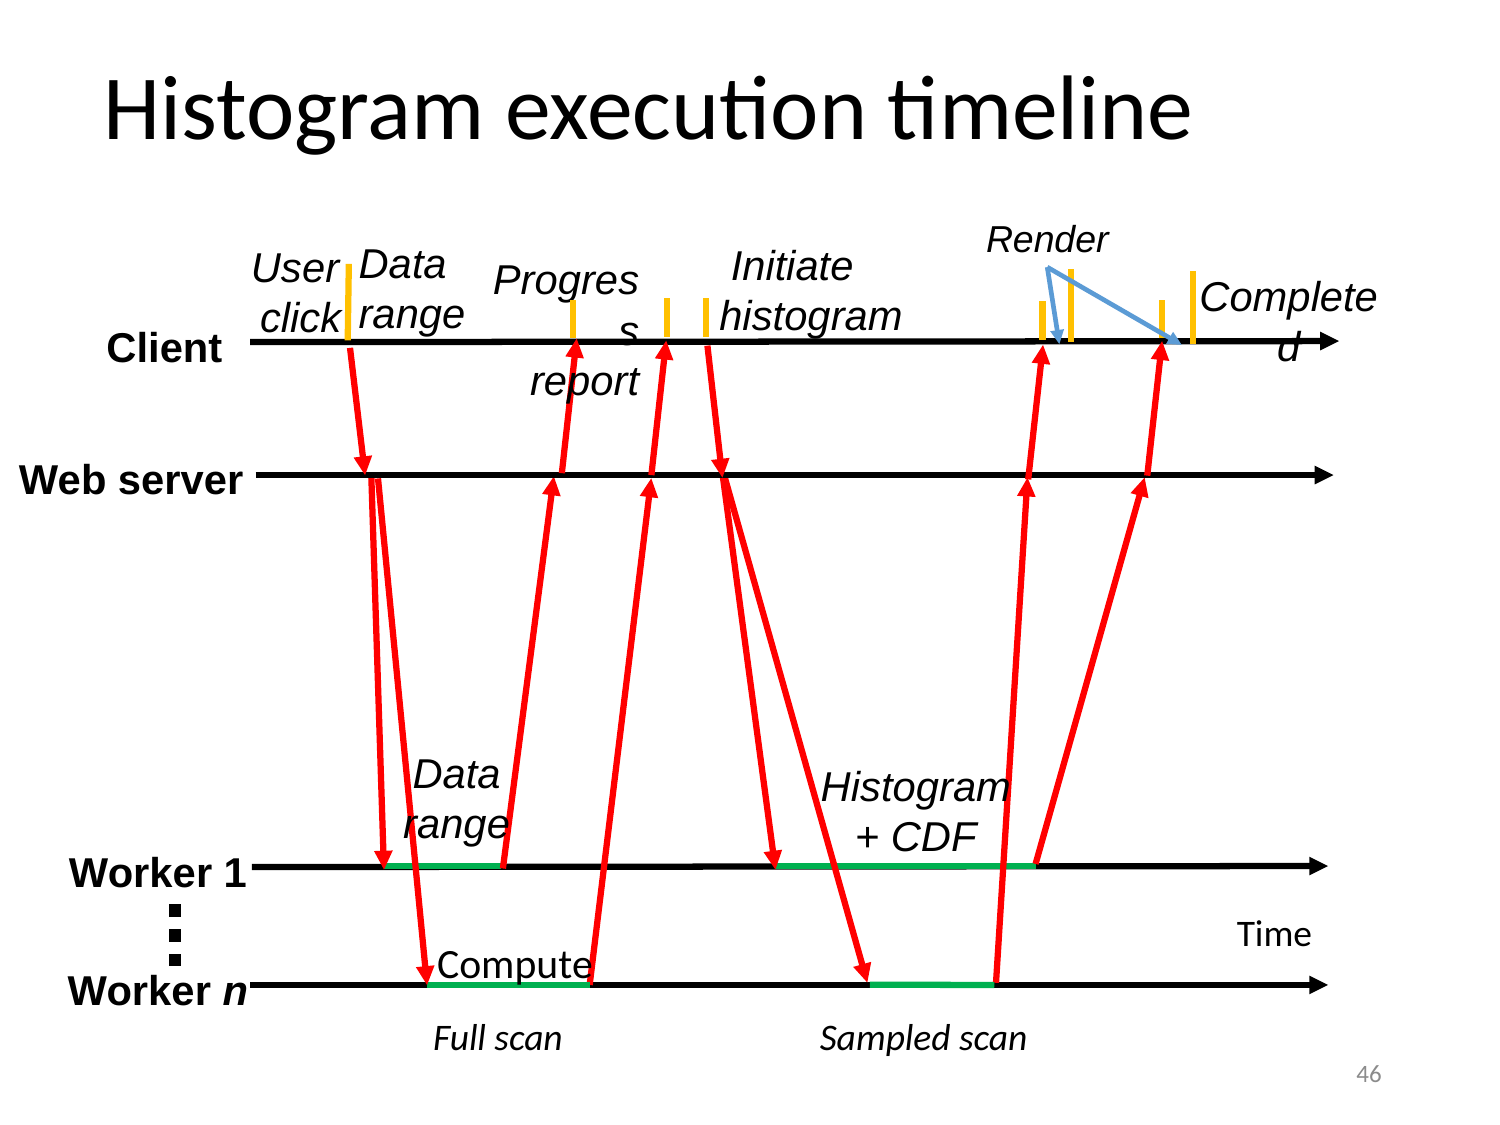

# Histogram execution timeline
 Progress
report
Render
Data
range
 Initiate
histogram
User
click
Completed
Client
Web server
Data
range
Histogram
+ CDF
Worker 1
Time
Compute
Worker n
Full scan
Sampled scan
46